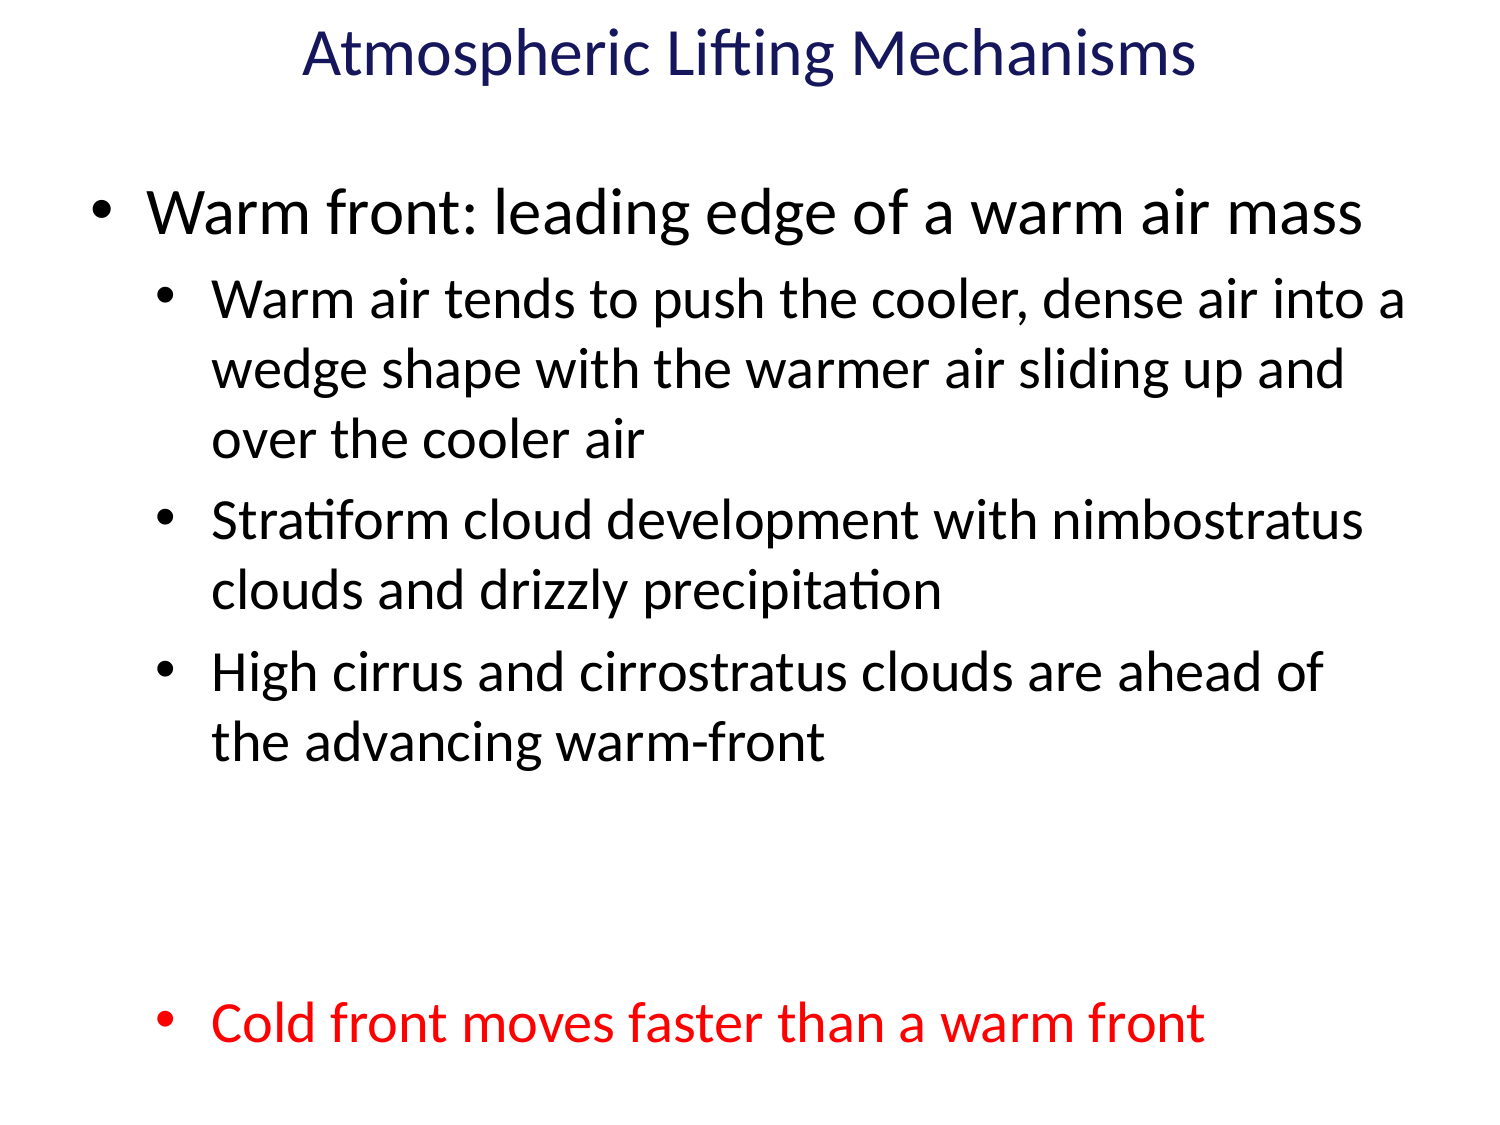

# Atmospheric Lifting Mechanisms
Warm front: leading edge of a warm air mass
Warm air tends to push the cooler, dense air into a wedge shape with the warmer air sliding up and over the cooler air
Stratiform cloud development with nimbostratus clouds and drizzly precipitation
High cirrus and cirrostratus clouds are ahead of the advancing warm-front

Cold front moves faster than a warm front